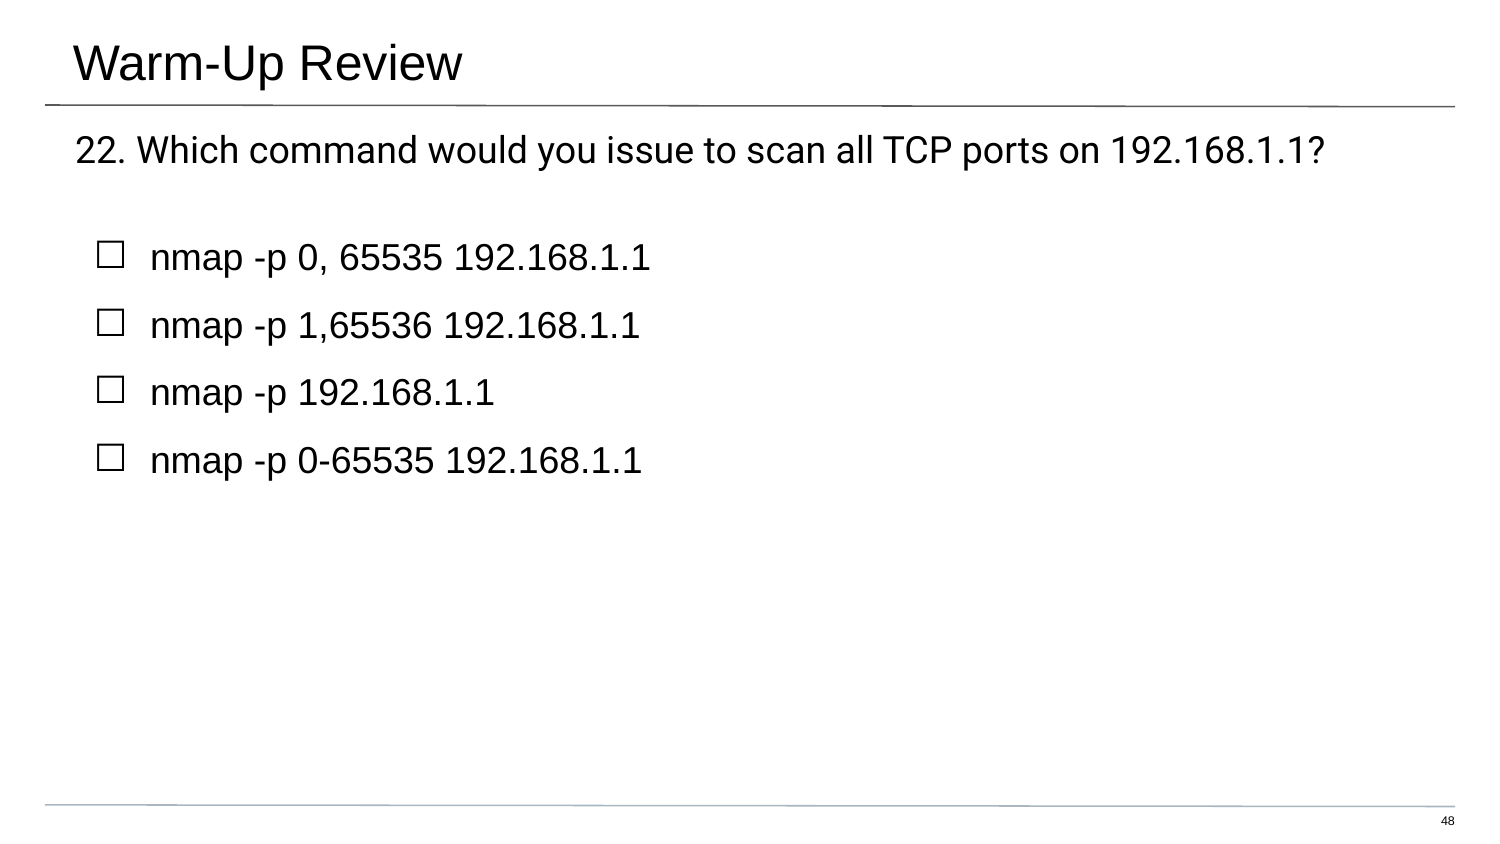

# Warm-Up Review
22. Which command would you issue to scan all TCP ports on 192.168.1.1?
nmap -p 0, 65535 192.168.1.1
nmap -p 1,65536 192.168.1.1
nmap -p 192.168.1.1
nmap -p 0-65535 192.168.1.1

48